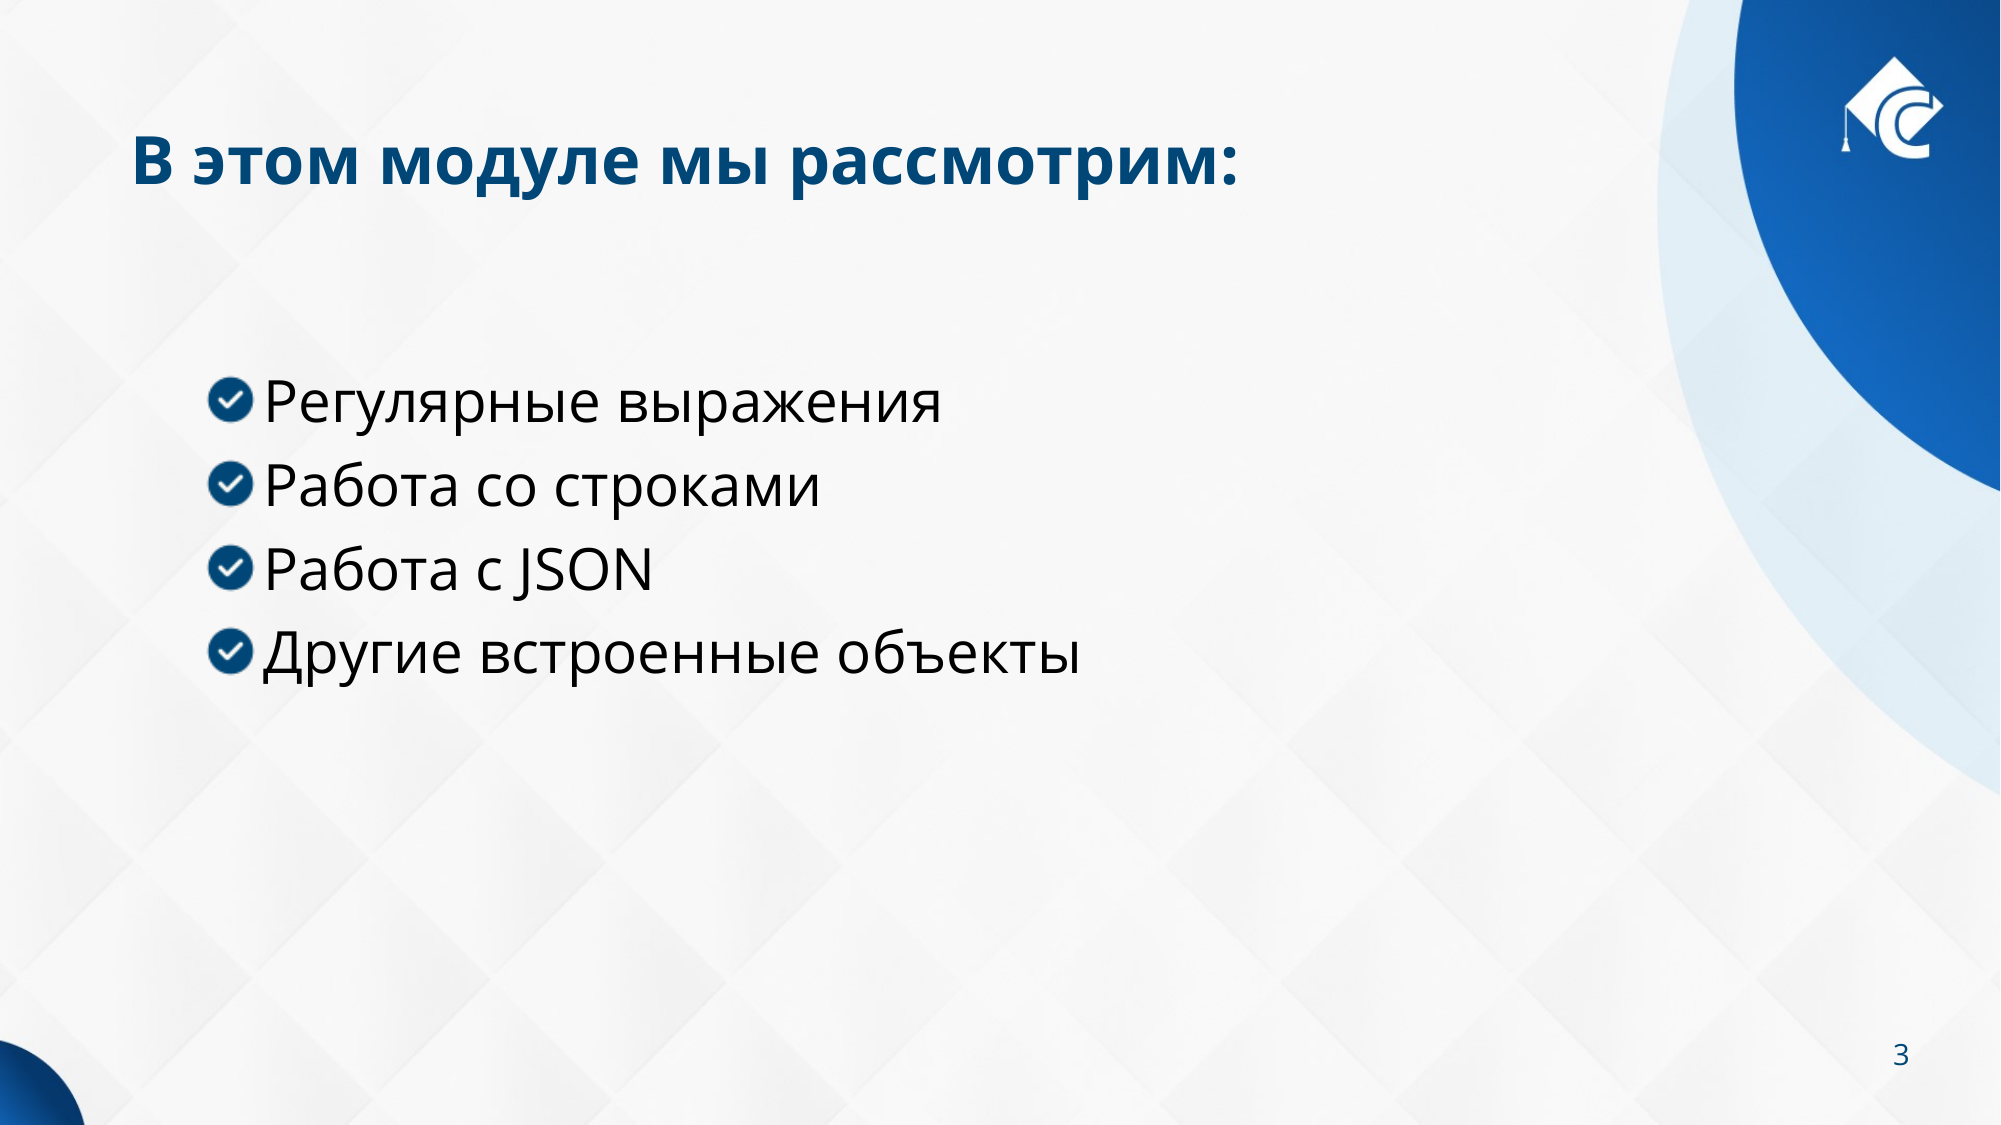

# В этом модуле мы рассмотрим:
Регулярные выражения
Работа со строками
Работа с JSON
Другие встроенные объекты

3